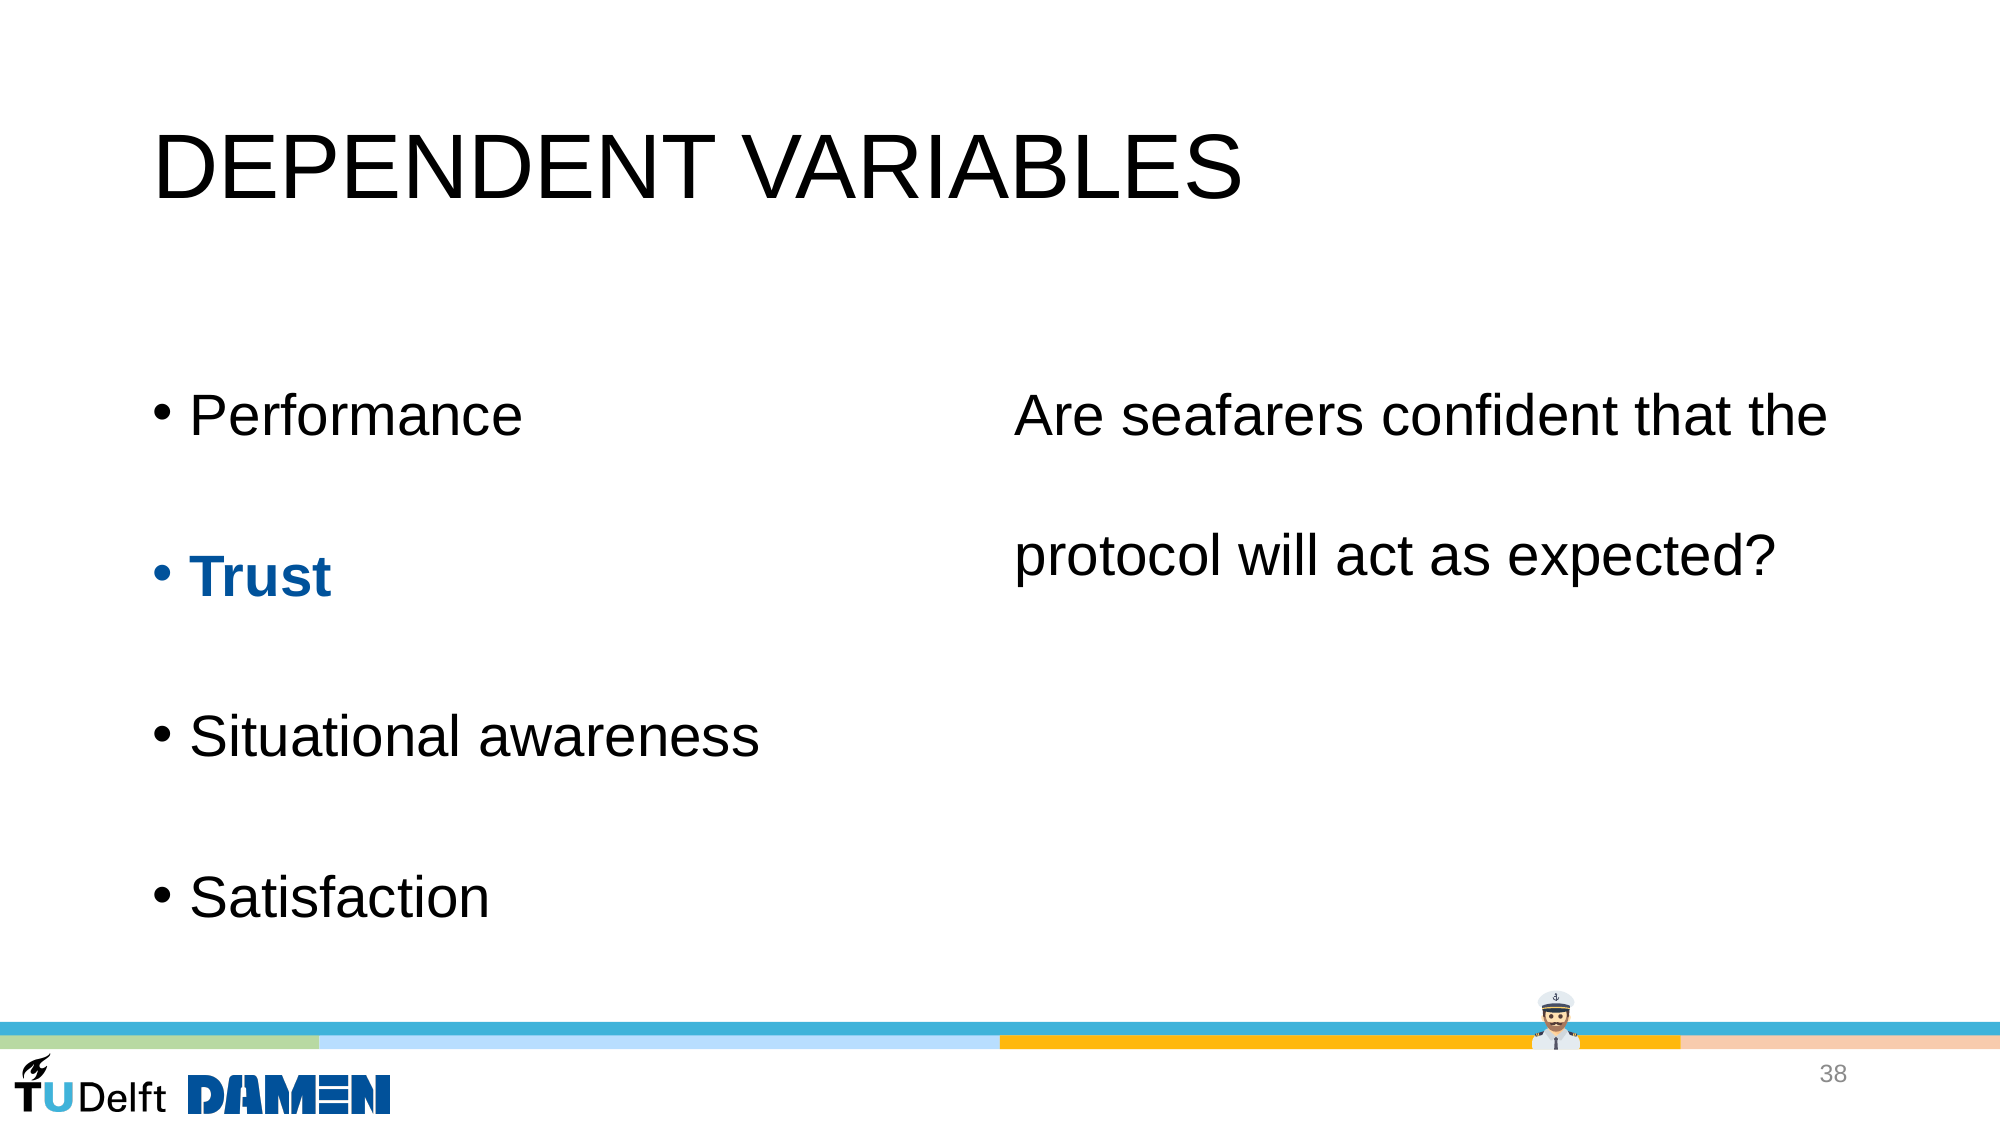

# DEPENDENT VARIABLES
Performance
Trust
Situational awareness
Satisfaction
Are seafarers confident that the protocol will act as expected?

38